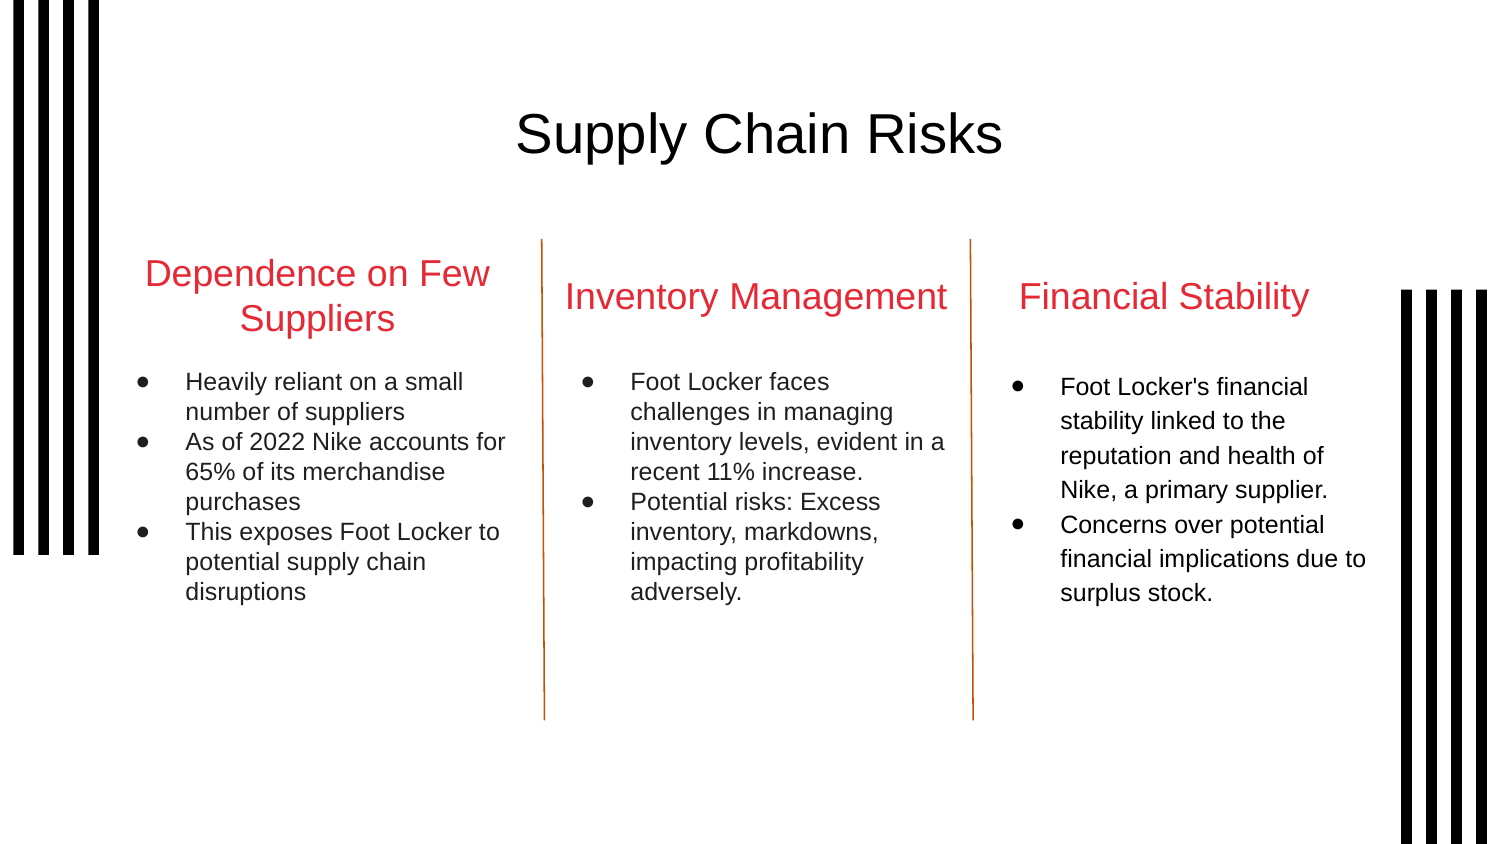

# Supply Chain Risks
Dependence on Few Suppliers
Inventory Management
Financial Stability
Heavily reliant on a small number of suppliers
As of 2022 Nike accounts for 65% of its merchandise purchases
This exposes Foot Locker to potential supply chain disruptions
Foot Locker faces challenges in managing inventory levels, evident in a recent 11% increase.
Potential risks: Excess inventory, markdowns, impacting profitability adversely.
Foot Locker's financial stability linked to the reputation and health of Nike, a primary supplier.
Concerns over potential financial implications due to surplus stock.